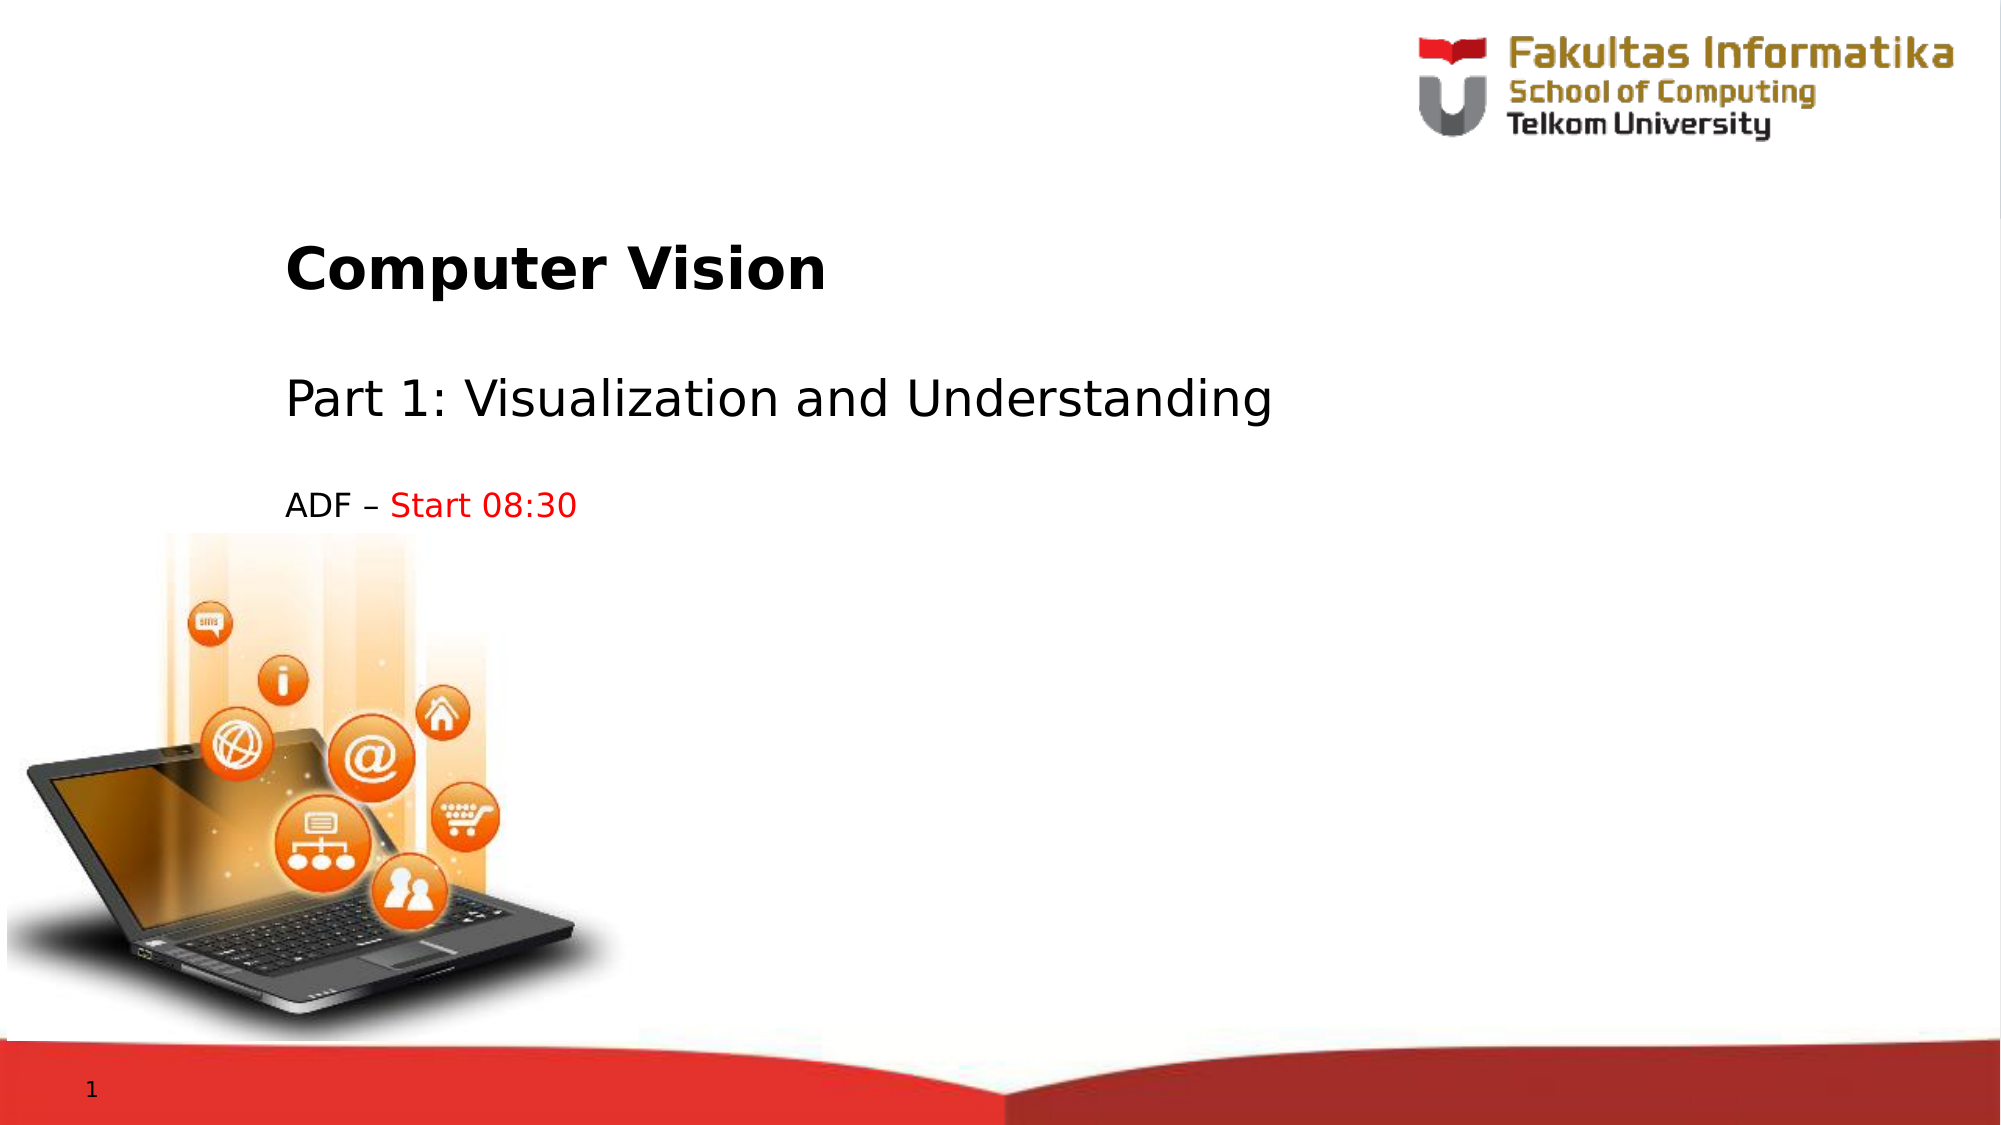

# Computer Vision
Part 1: Visualization and Understanding
ADF – Start 08:30
1